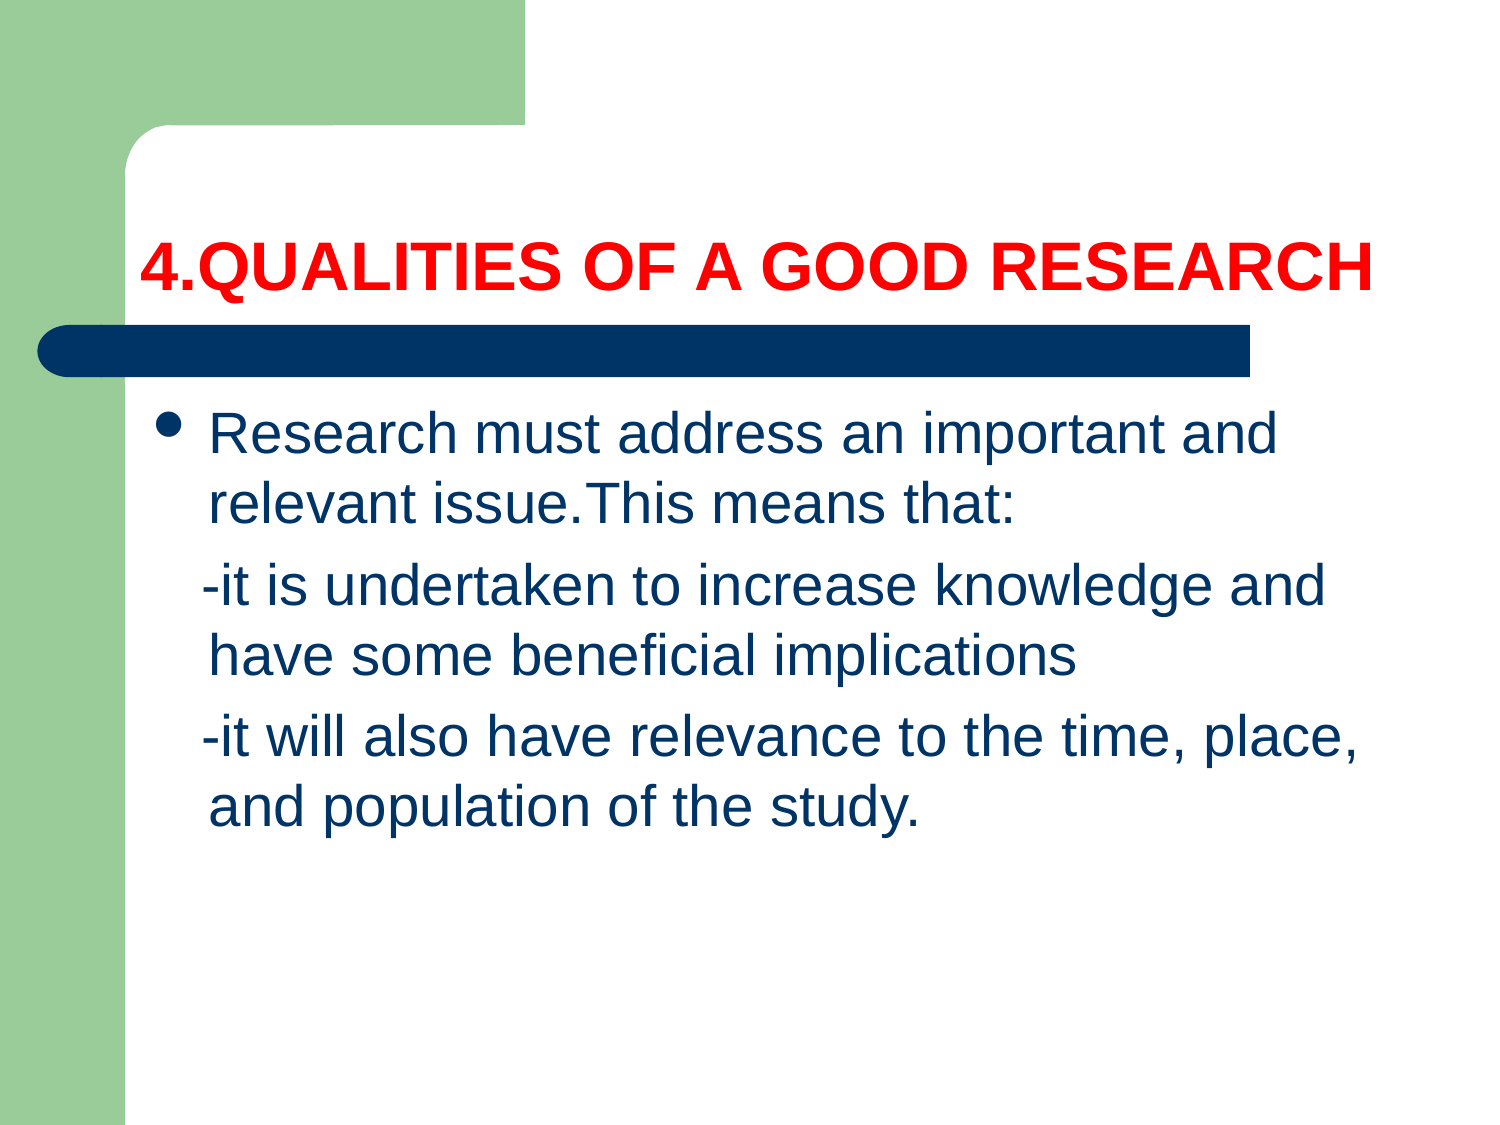

# 4.QUALITIES OF A GOOD RESEARCH
Research must address an important and relevant issue.This means that:
   -it is undertaken to increase knowledge and have some beneficial implications
   -it will also have relevance to the time, place, and population of the study.